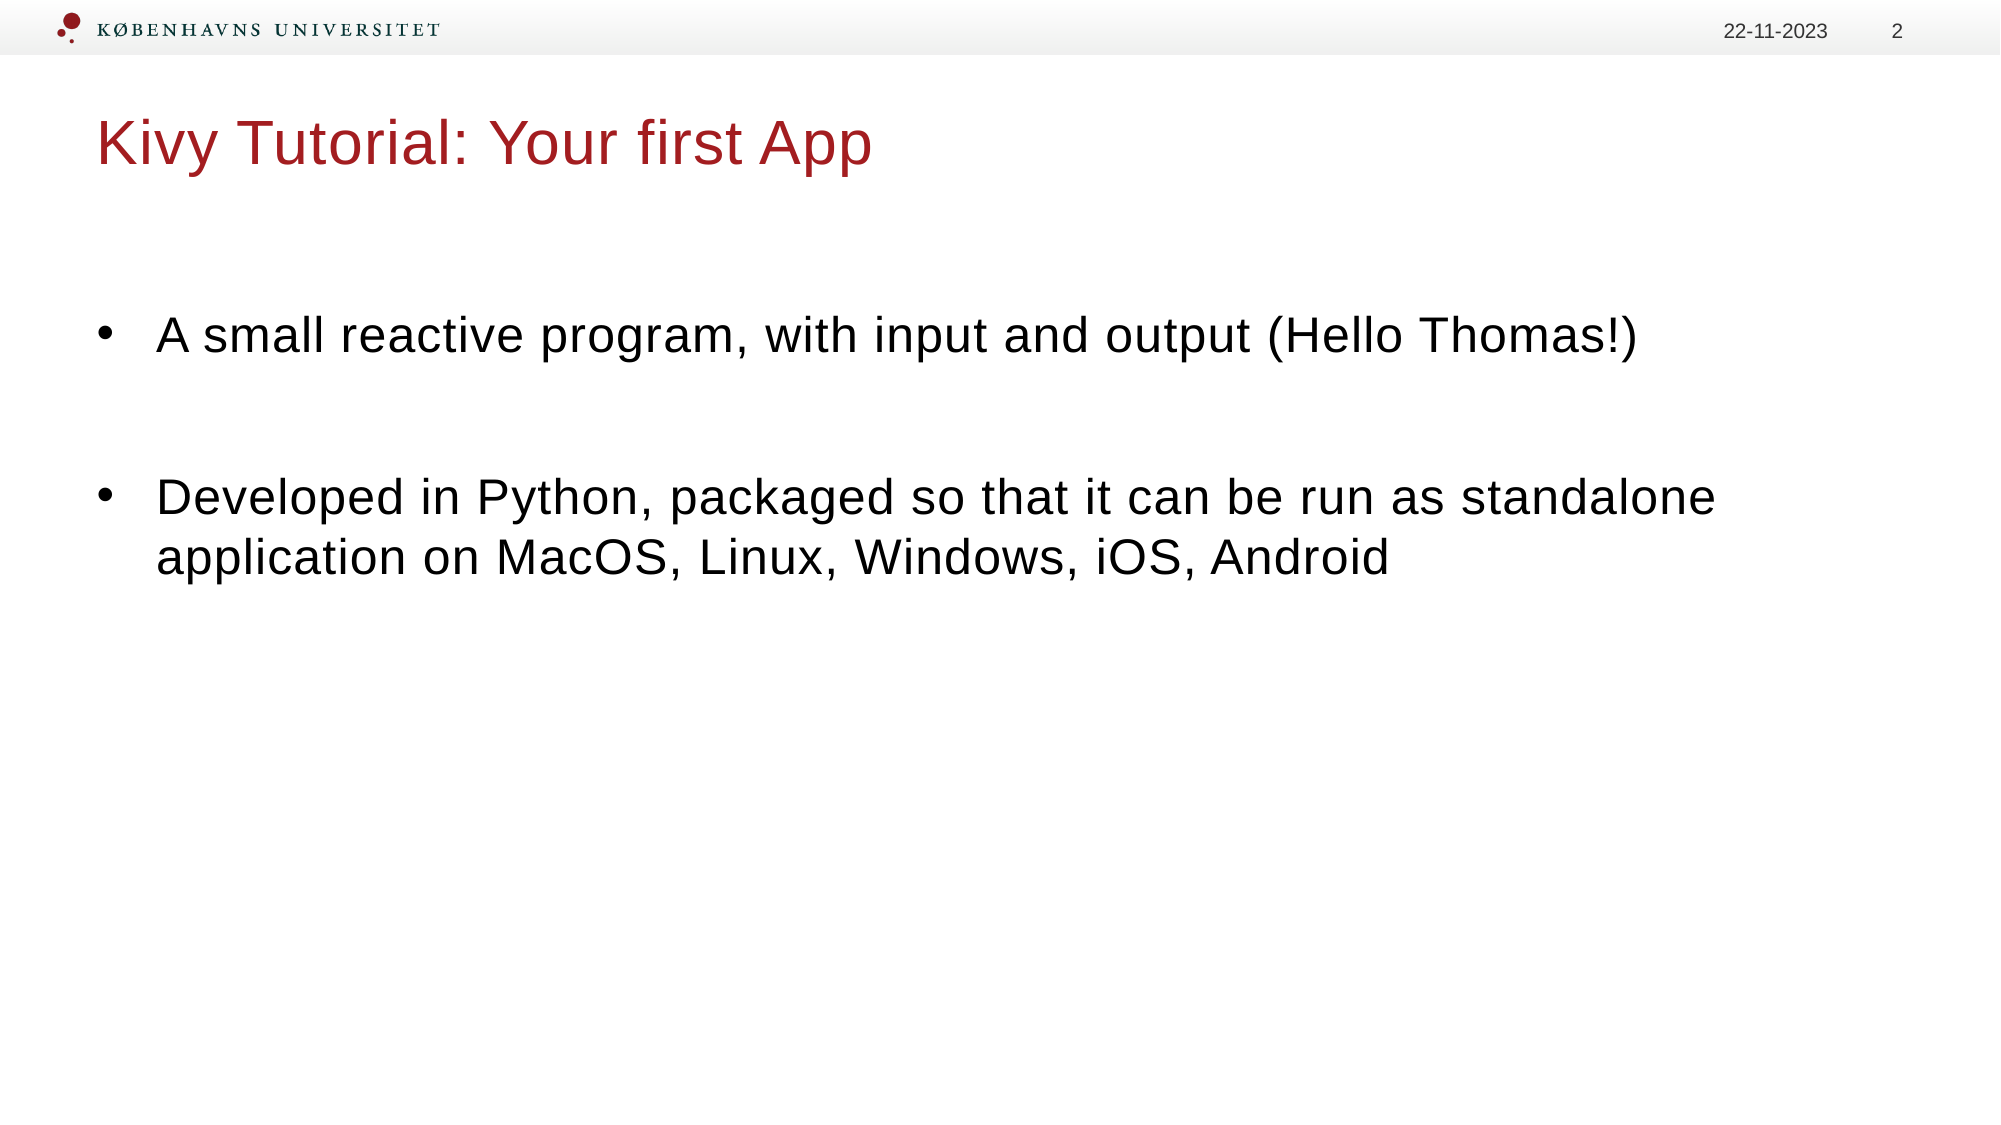

22-11-2023
2
# Kivy Tutorial: Your first App
A small reactive program, with input and output (Hello Thomas!)

Developed in Python, packaged so that it can be run as standalone application on MacOS, Linux, Windows, iOS, Android